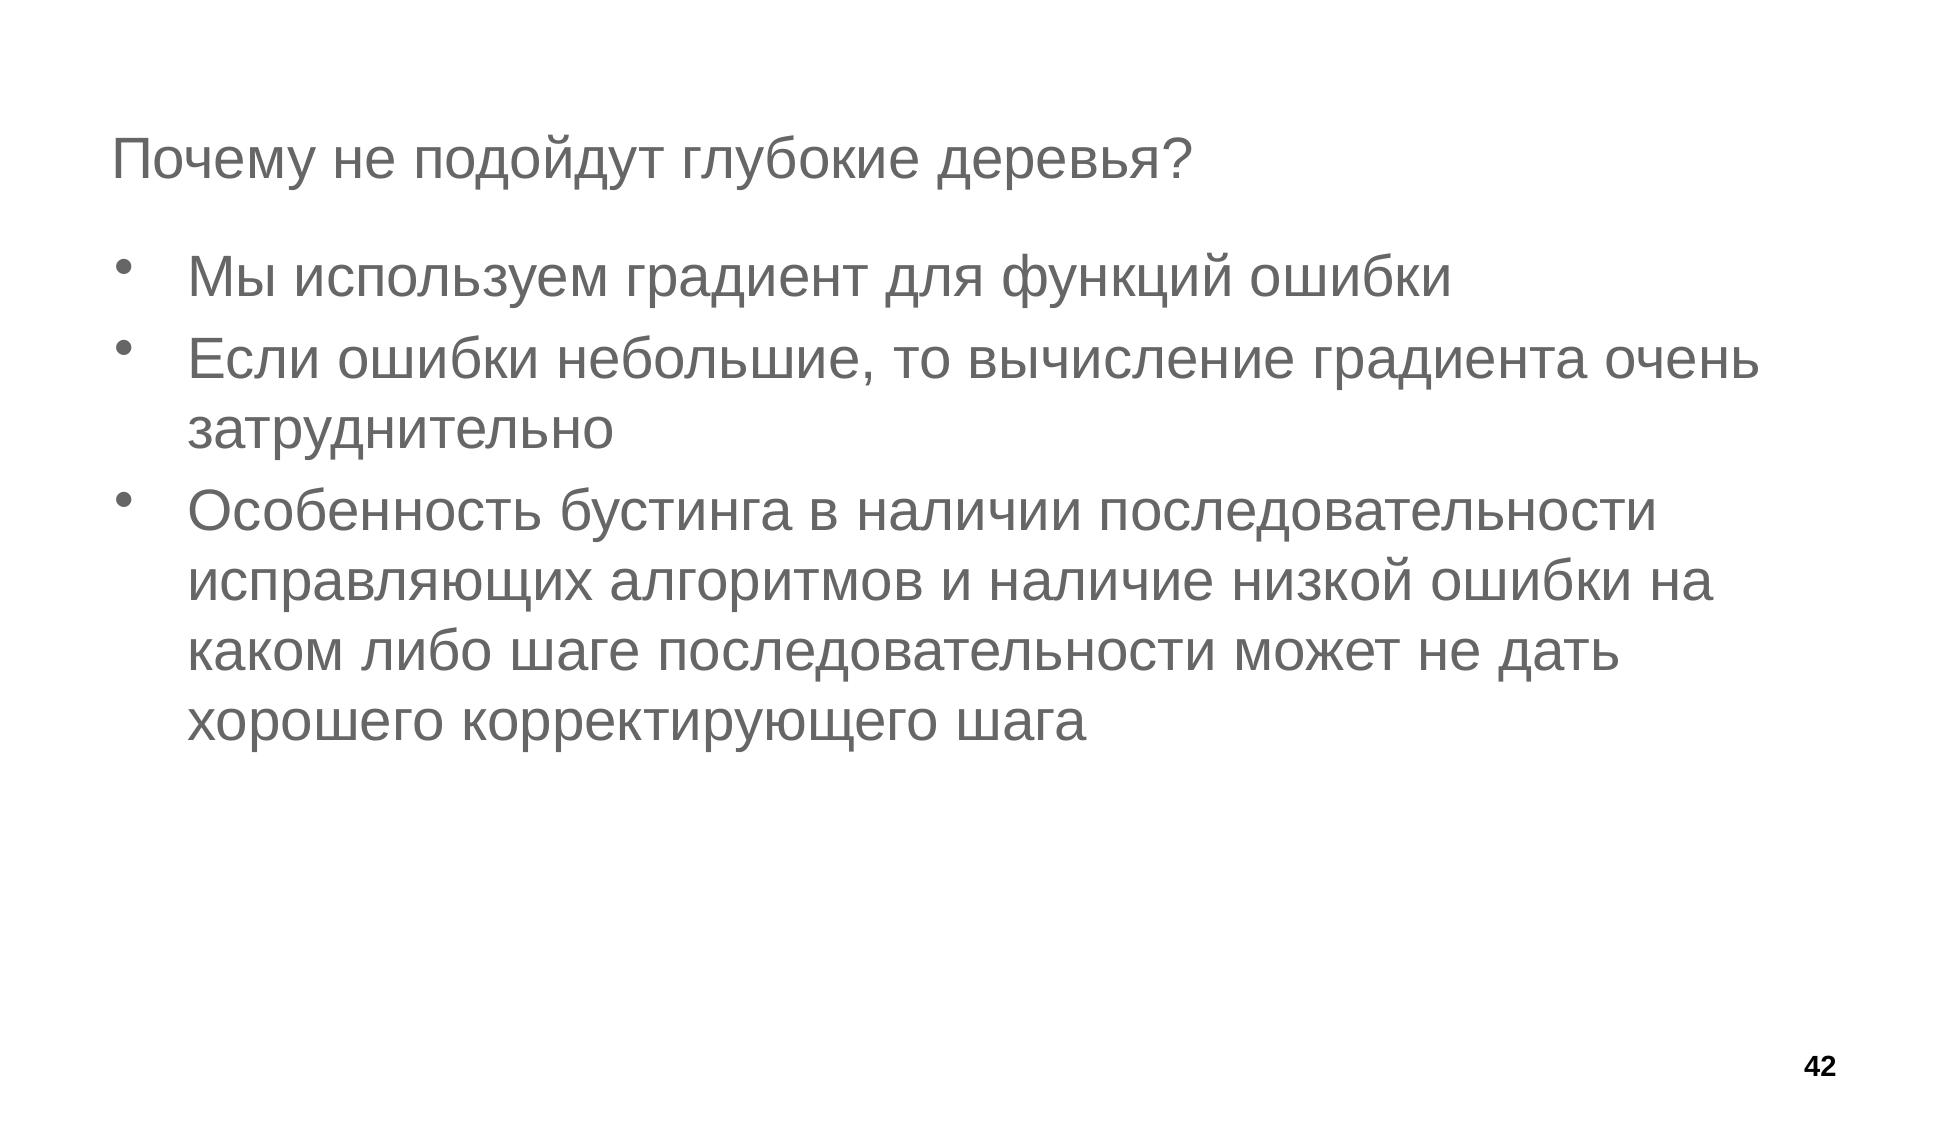

# Почему не подойдут глубокие деревья?
Мы используем градиент для функций ошибки
Если ошибки небольшие, то вычисление градиента очень затруднительно
Особенность бустинга в наличии последовательности исправляющих алгоритмов и наличие низкой ошибки на каком либо шаге последовательности может не дать хорошего корректирующего шага
42